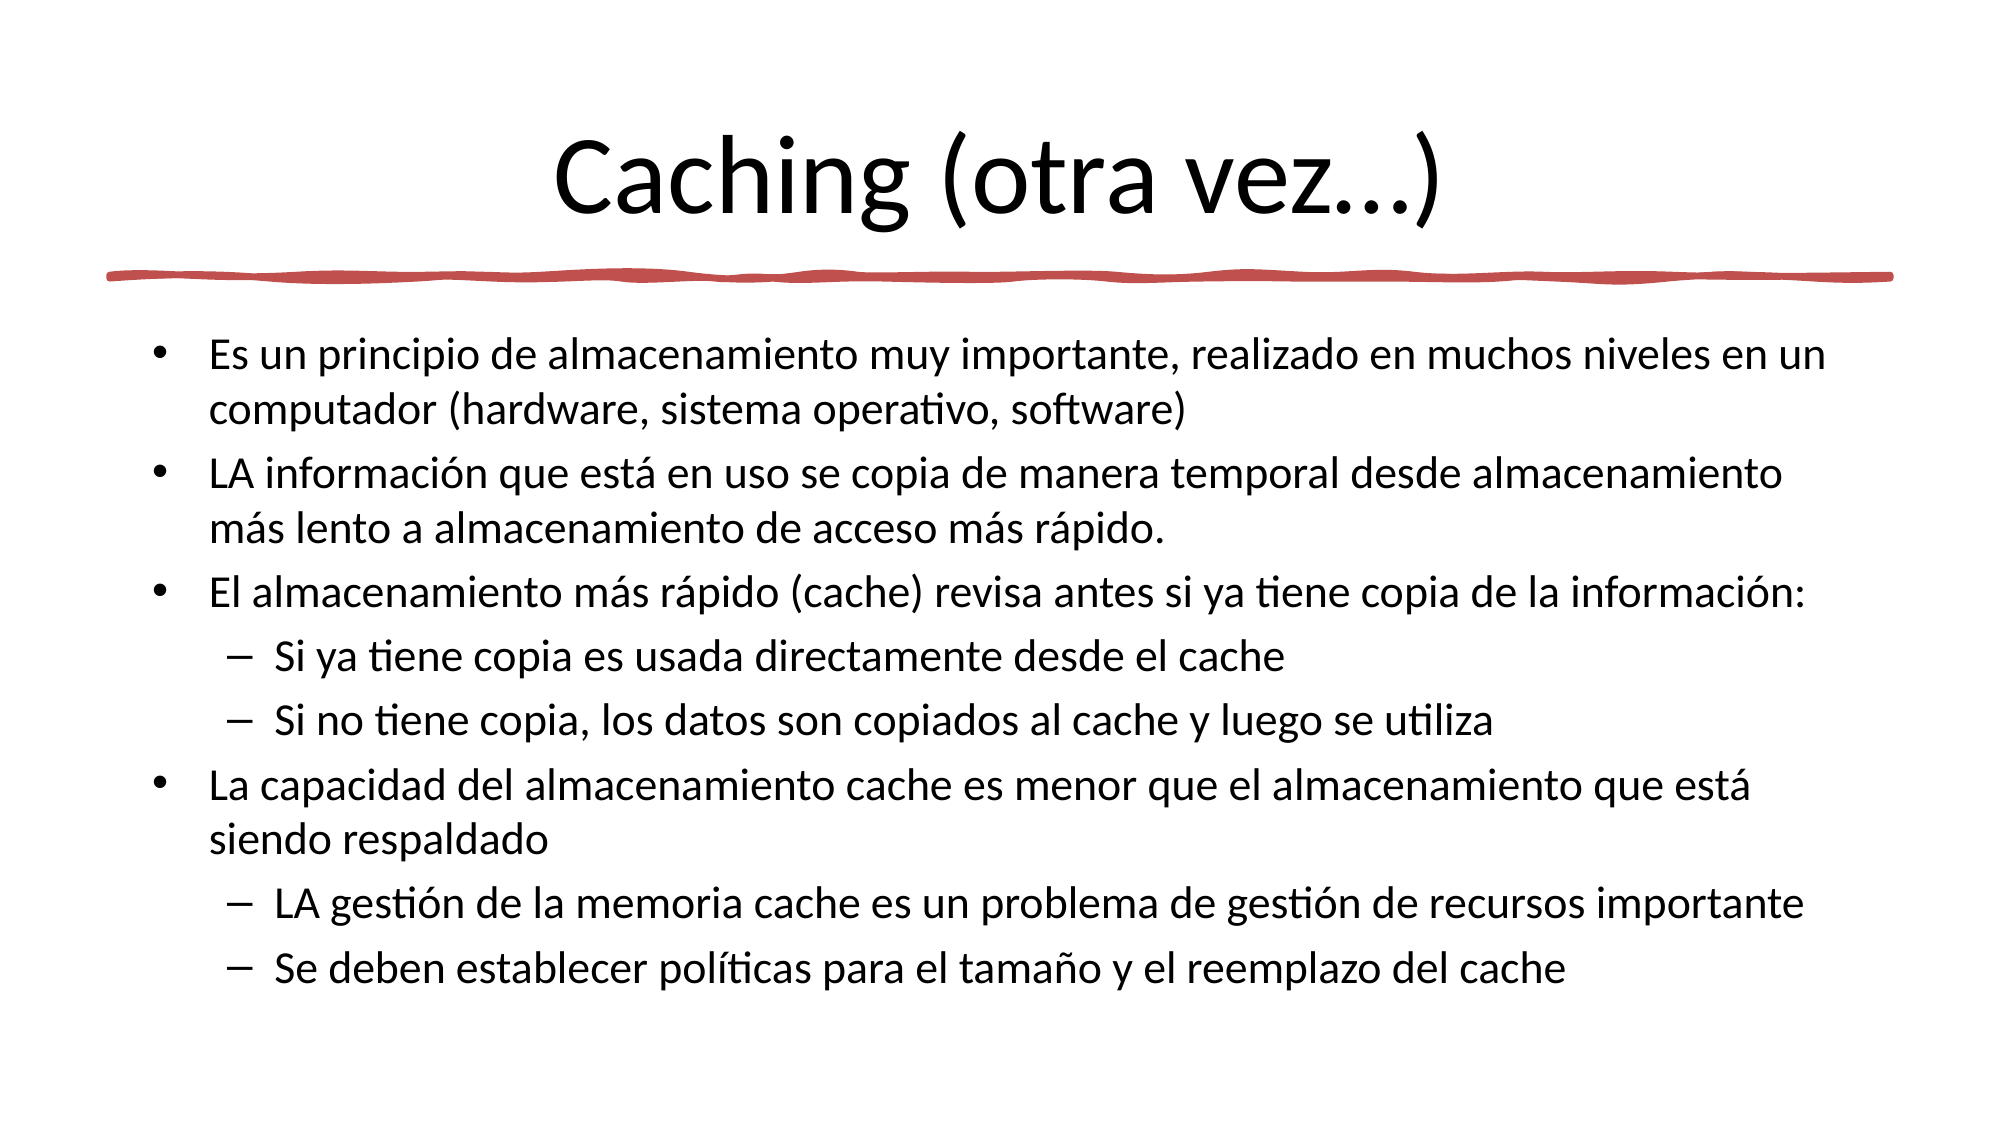

# Caching (otra vez…)

Es un principio de almacenamiento muy importante, realizado en muchos niveles en un computador (hardware, sistema operativo, software)
LA información que está en uso se copia de manera temporal desde almacenamiento más lento a almacenamiento de acceso más rápido.
El almacenamiento más rápido (cache) revisa antes si ya tiene copia de la información:
Si ya tiene copia es usada directamente desde el cache
Si no tiene copia, los datos son copiados al cache y luego se utiliza
La capacidad del almacenamiento cache es menor que el almacenamiento que está siendo respaldado
LA gestión de la memoria cache es un problema de gestión de recursos importante
Se deben establecer políticas para el tamaño y el reemplazo del cache